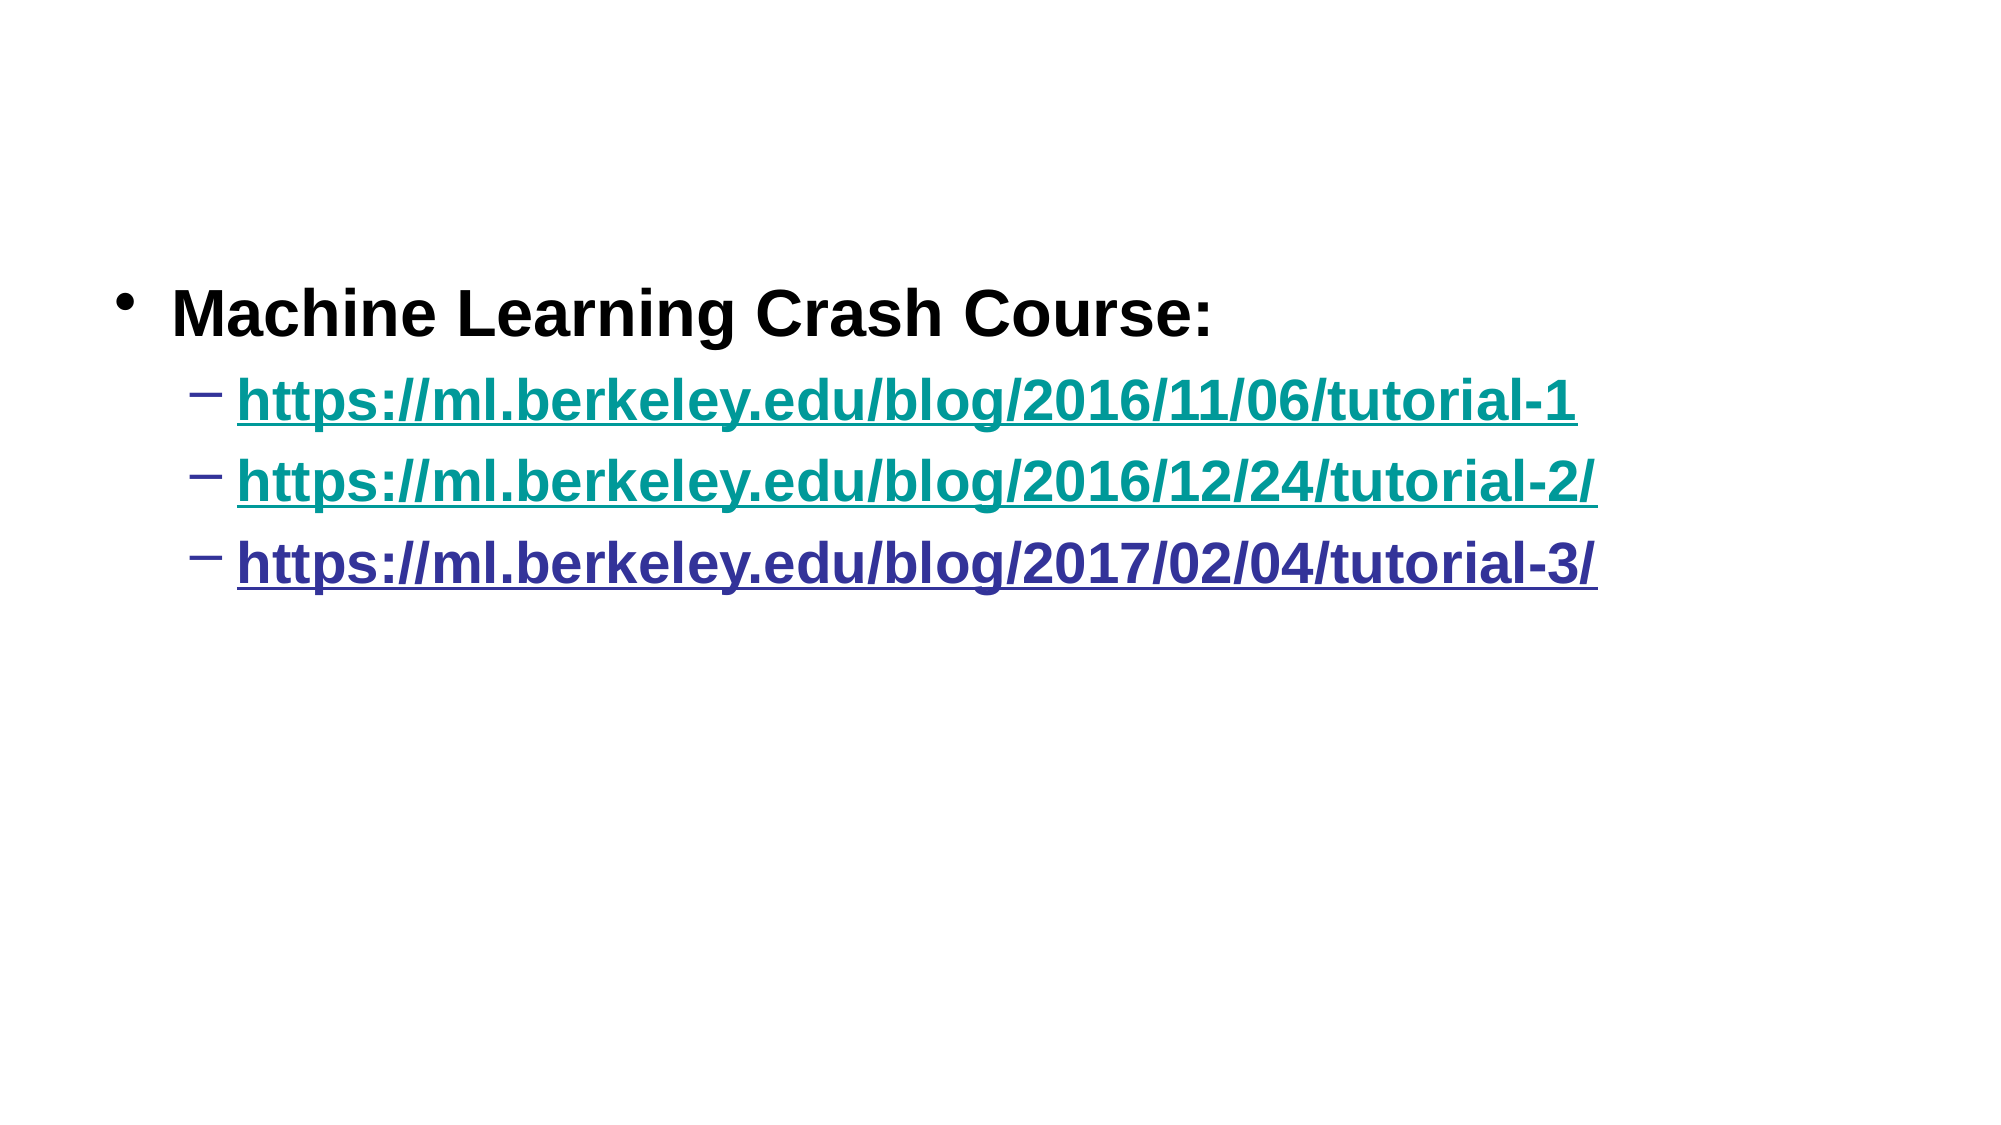

Machine Learning Crash Course:
https://ml.berkeley.edu/blog/2016/11/06/tutorial-1
https://ml.berkeley.edu/blog/2016/12/24/tutorial-2/
https://ml.berkeley.edu/blog/2017/02/04/tutorial-3/